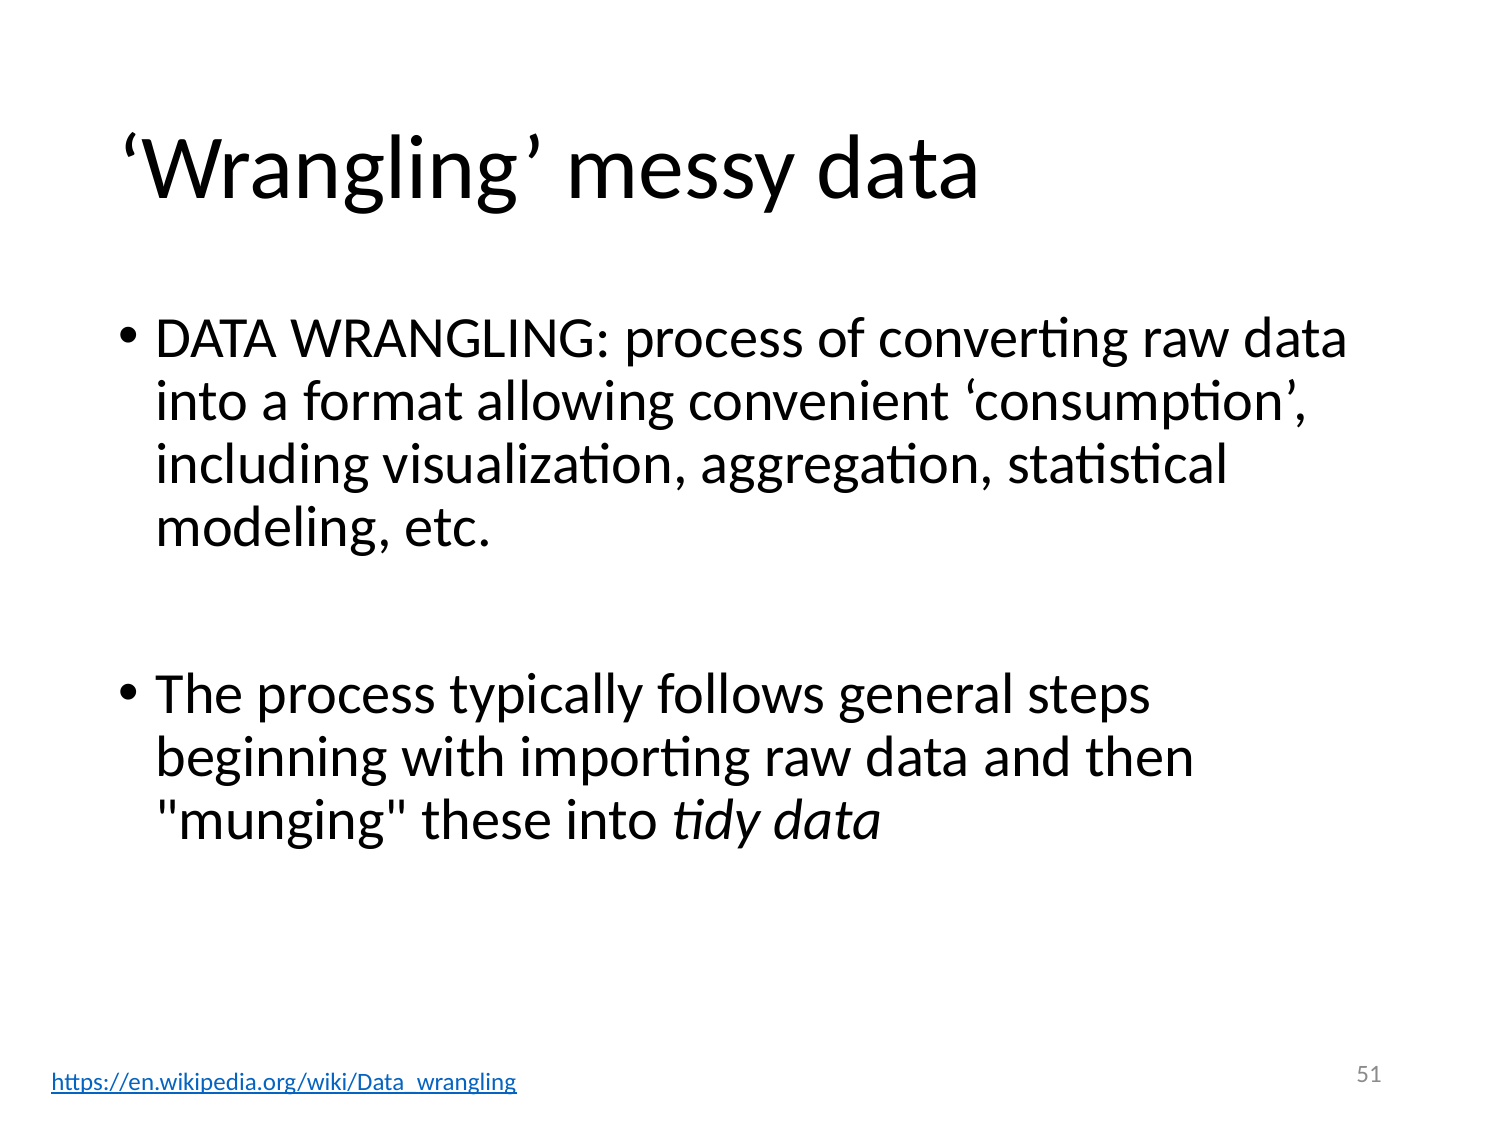

# ‘Wrangling’ messy data
Data wrangling: process of converting raw data into a format allowing convenient ‘consumption’, including visualization, aggregation, statistical modeling, etc.

The process typically follows general steps beginning with importing raw data and then "munging" these into tidy data
51
https://en.wikipedia.org/wiki/Data_wrangling